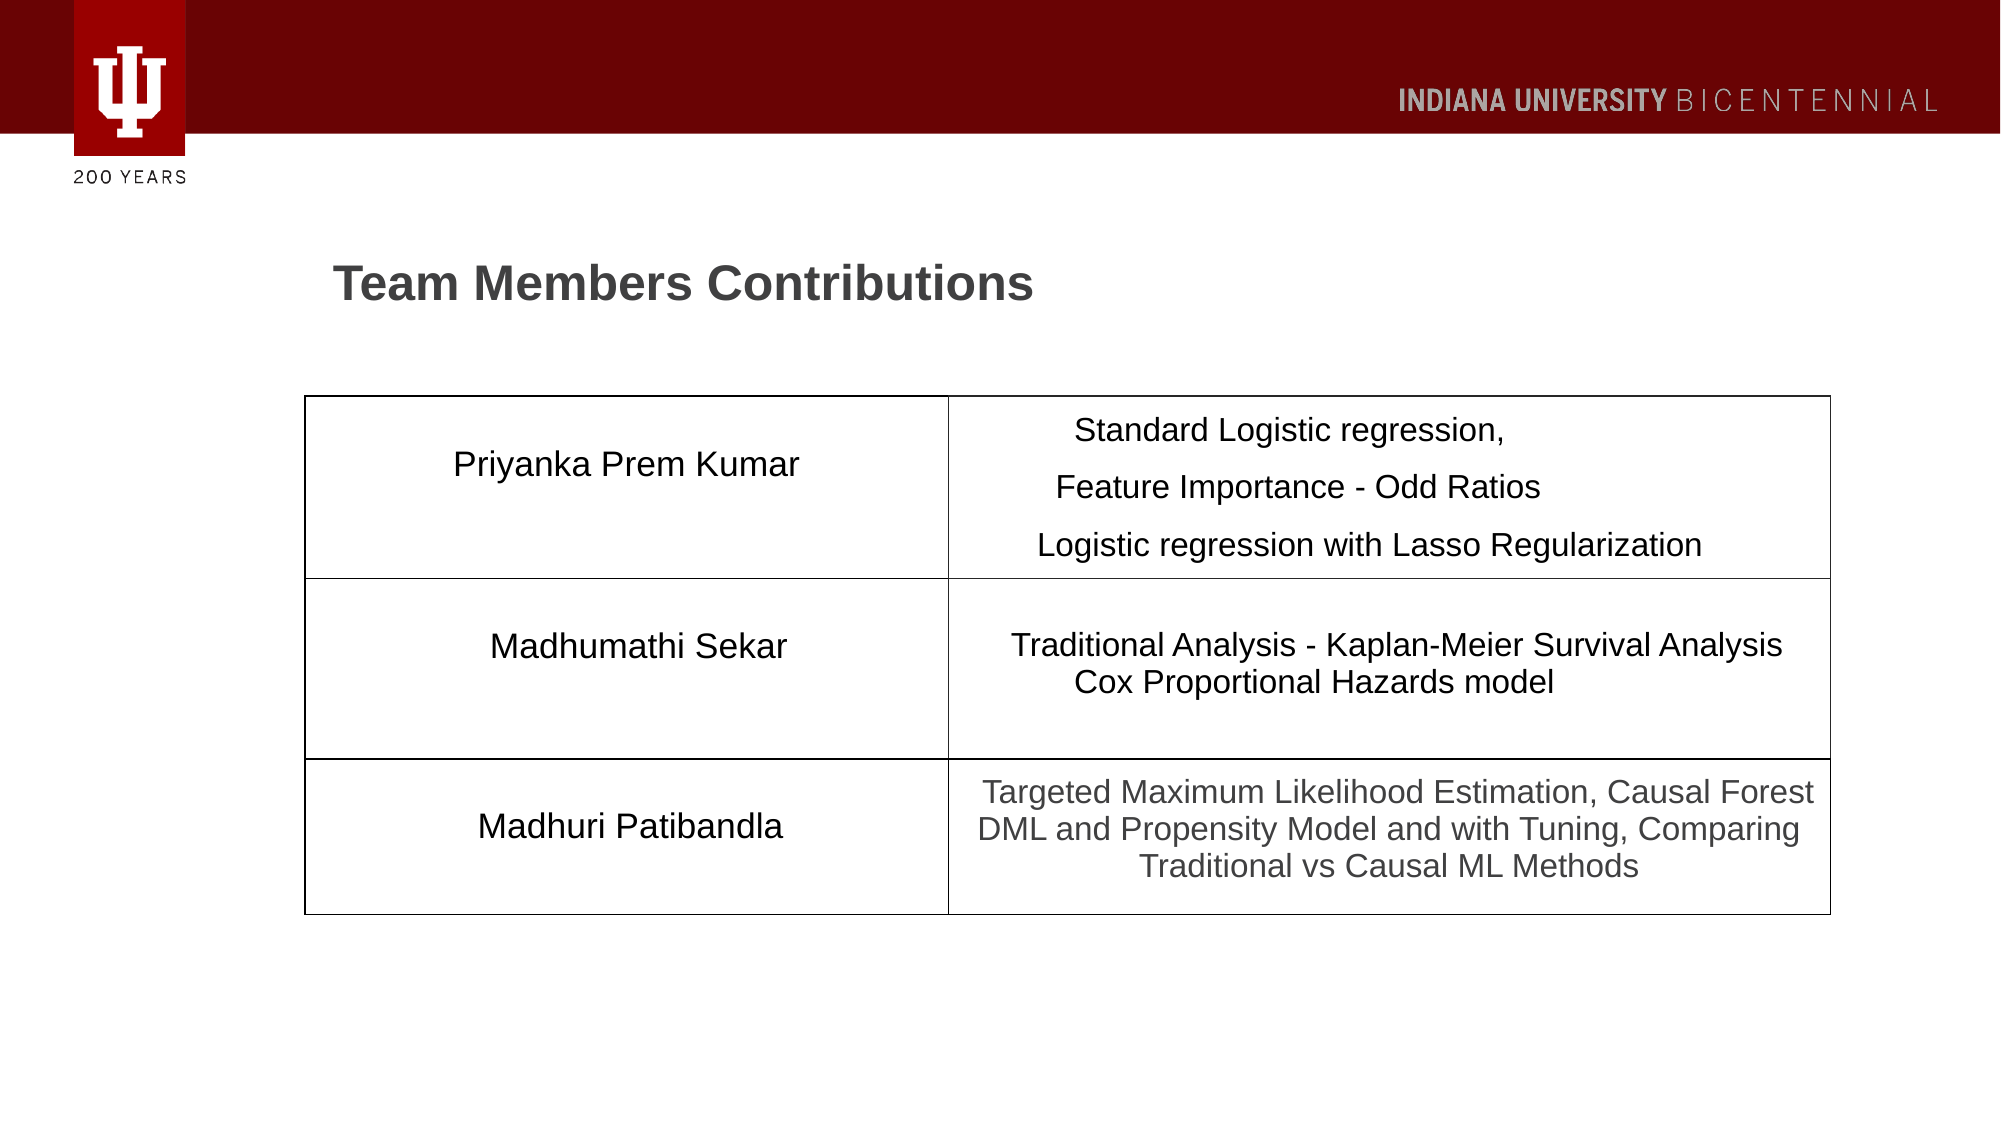

# Team Members Contributions
| Priyanka Prem Kumar | Standard Logistic regression, Feature Importance - Odd Ratios Logistic regression with Lasso Regularization |
| --- | --- |
| Madhumathi Sekar | Traditional Analysis - Kaplan-Meier Survival Analysis Cox Proportional Hazards model |
| Madhuri Patibandla | Targeted Maximum Likelihood Estimation, Causal Forest DML and Propensity Model and with Tuning, Comparing Traditional vs Causal ML Methods |